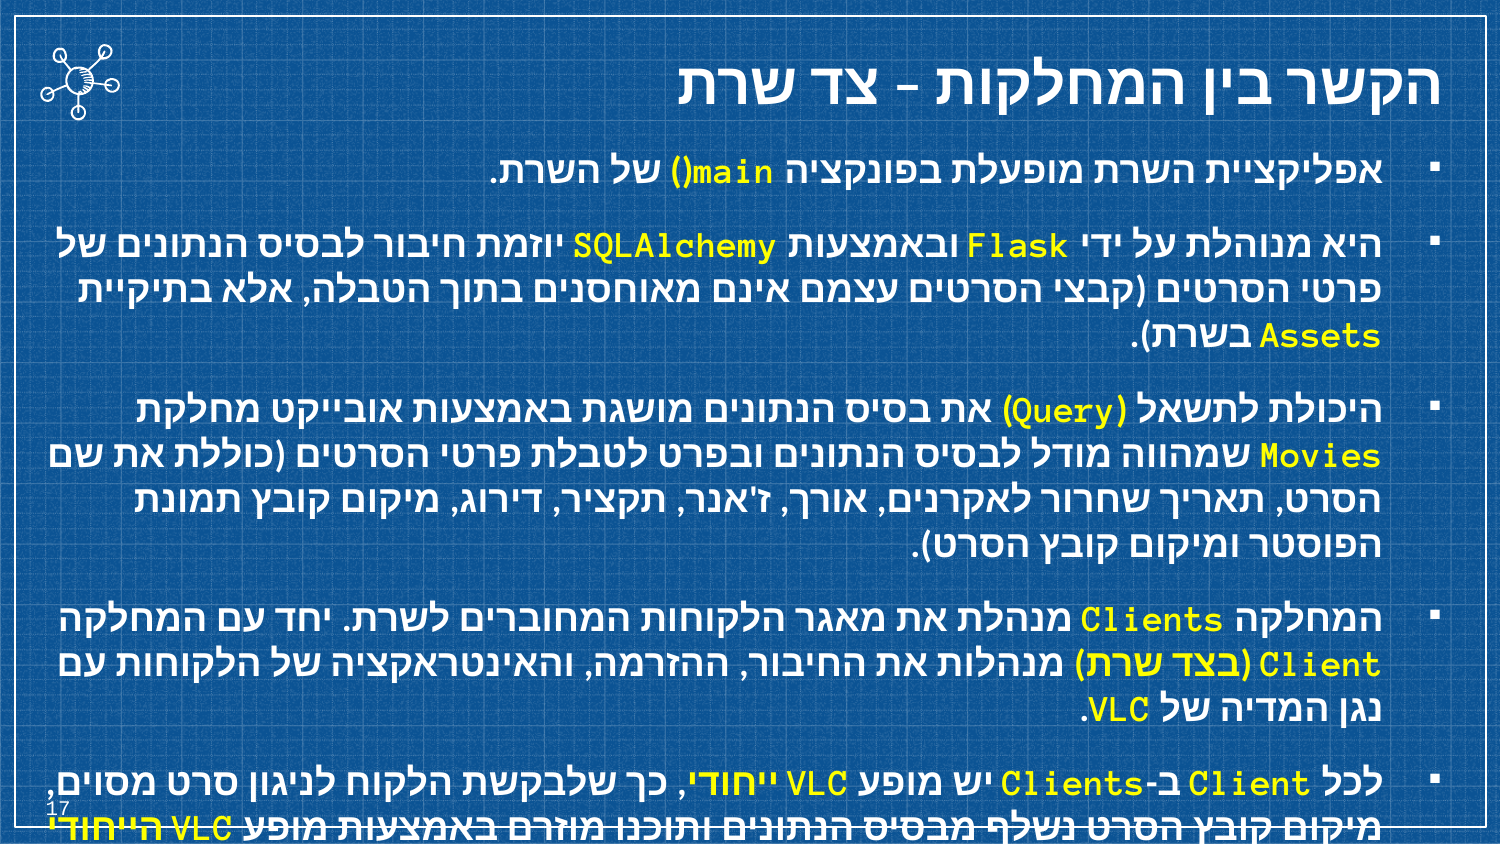

הקשר בין המחלקות – צד שרת

אפליקציית השרת מופעלת בפונקציה main() של השרת.
היא מנוהלת על ידי Flask ובאמצעות SQLAlchemy יוזמת חיבור לבסיס הנתונים של פרטי הסרטים (קבצי הסרטים עצמם אינם מאוחסנים בתוך הטבלה, אלא בתיקיית Assets בשרת).
היכולת לתשאל (Query) את בסיס הנתונים מושגת באמצעות אובייקט מחלקת Movies שמהווה מודל לבסיס הנתונים ובפרט לטבלת פרטי הסרטים (כוללת את שם הסרט, תאריך שחרור לאקרנים, אורך, ז'אנר, תקציר, דירוג, מיקום קובץ תמונת הפוסטר ומיקום קובץ הסרט).
המחלקה Clients מנהלת את מאגר הלקוחות המחוברים לשרת. יחד עם המחלקה Client (בצד שרת) מנהלות את החיבור, ההזרמה, והאינטראקציה של הלקוחות עם נגן המדיה של VLC.
לכל Client ב-Clients יש מופע VLC ייחודי, כך שלבקשת הלקוח לניגון סרט מסוים, מיקום קובץ הסרט נשלף מבסיס הנתונים ותוכנו מוזרם באמצעות מופע VLC הייחודי לכתובת RTSP ייחודית שמוחזרת ללקוח המבקש.
17